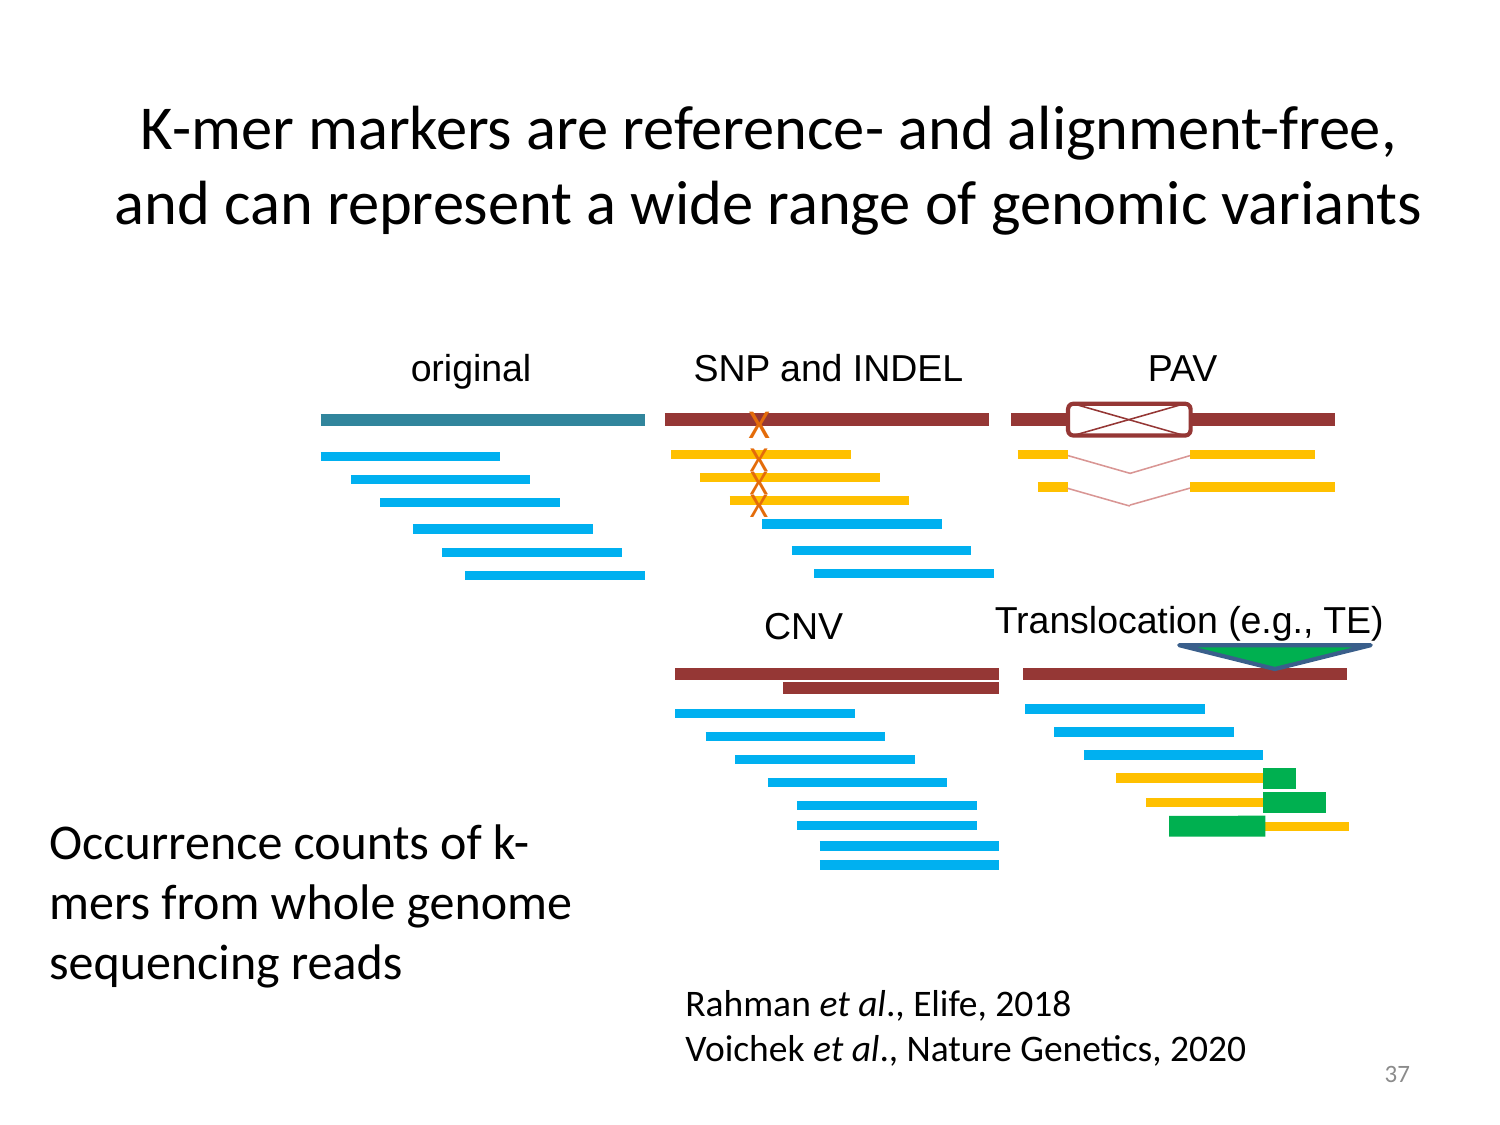

# K-mer markers are reference- and alignment-free, and can represent a wide range of genomic variants
original
SNP and INDEL
PAV
X

X
X
X
Translocation (e.g., TE)
CNV

Occurrence counts of k-mers from whole genome sequencing reads
Rahman et al., Elife, 2018
Voichek et al., Nature Genetics, 2020
37